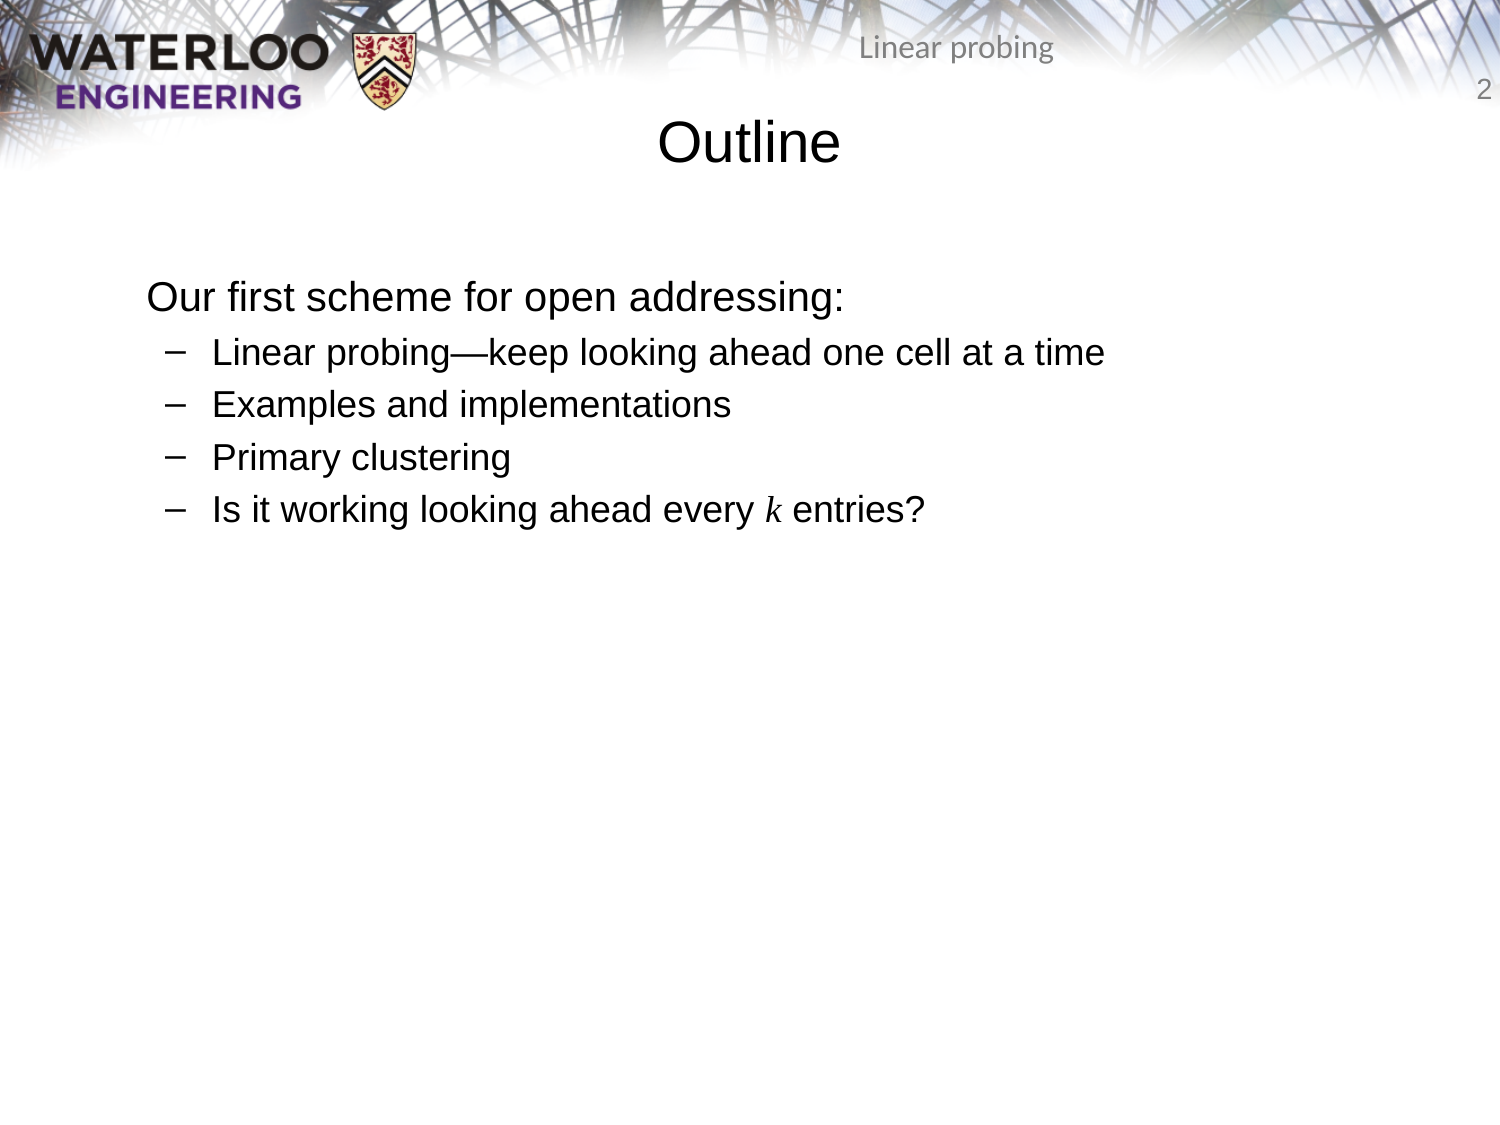

# Outline
	Our first scheme for open addressing:
Linear probing—keep looking ahead one cell at a time
Examples and implementations
Primary clustering
Is it working looking ahead every k entries?